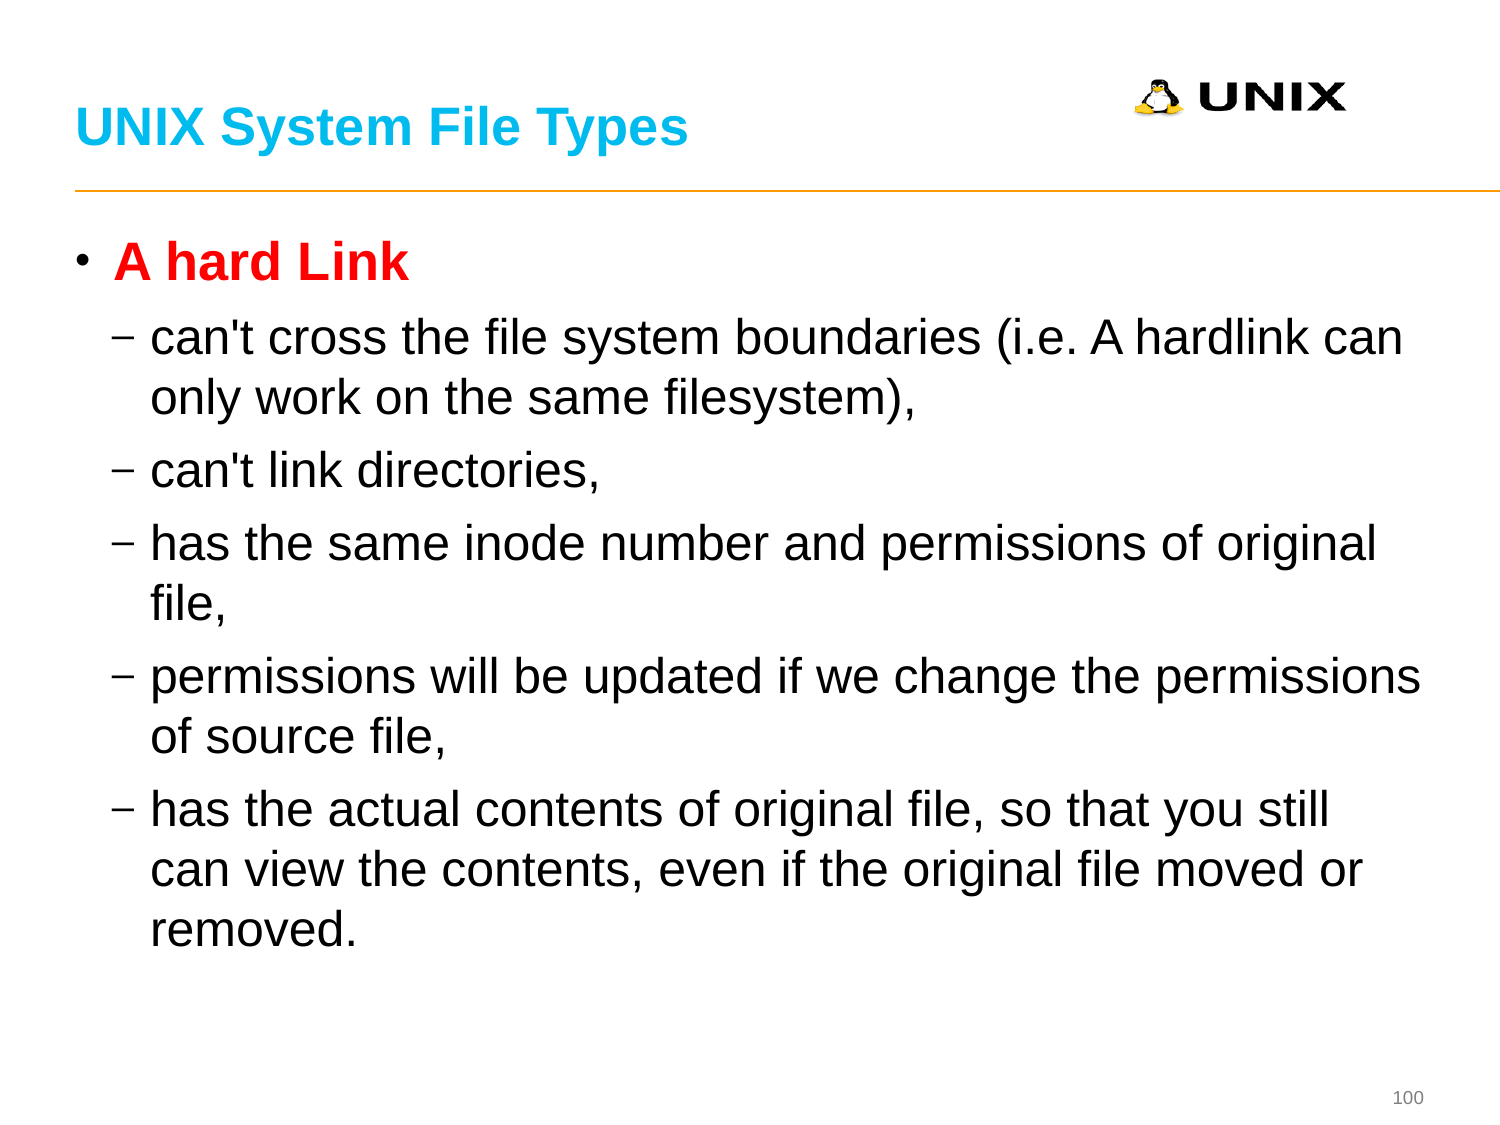

# UNIX System File Types
A hard Link
can't cross the file system boundaries (i.e. A hardlink can only work on the same filesystem),
can't link directories,
has the same inode number and permissions of original file,
permissions will be updated if we change the permissions of source file,
has the actual contents of original file, so that you still can view the contents, even if the original file moved or removed.